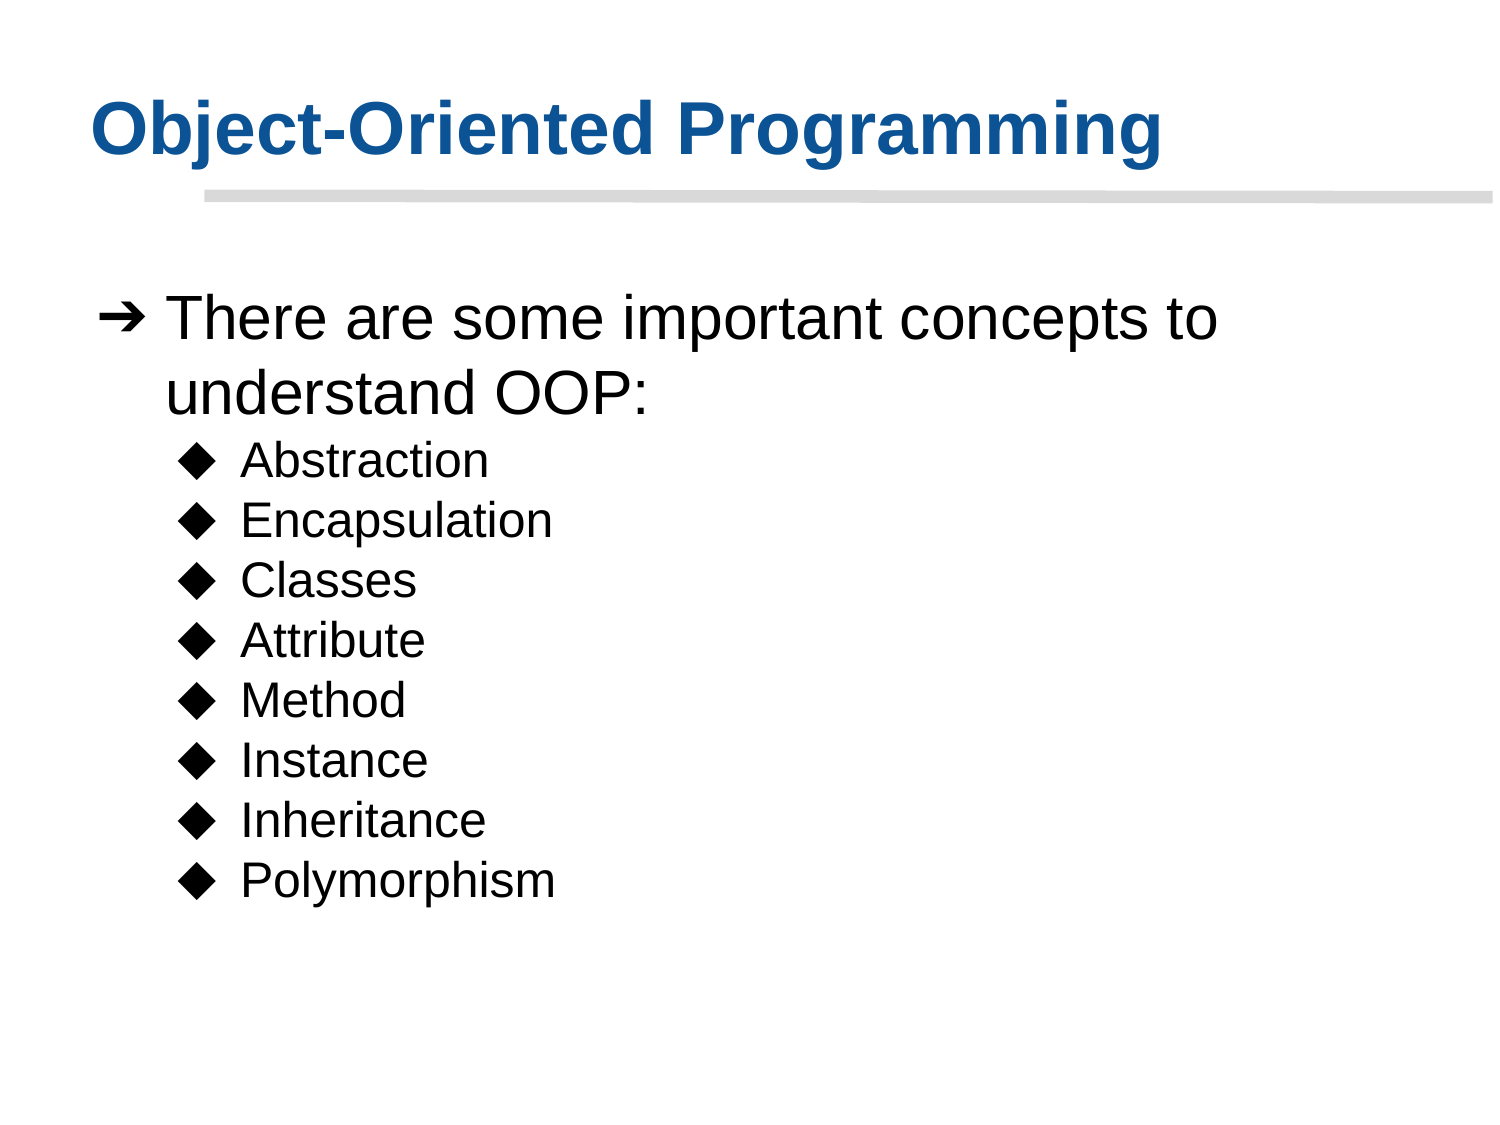

# Object-Oriented Programming
There are some important concepts to understand OOP:
Abstraction
Encapsulation
Classes
Attribute
Method
Instance
Inheritance
Polymorphism